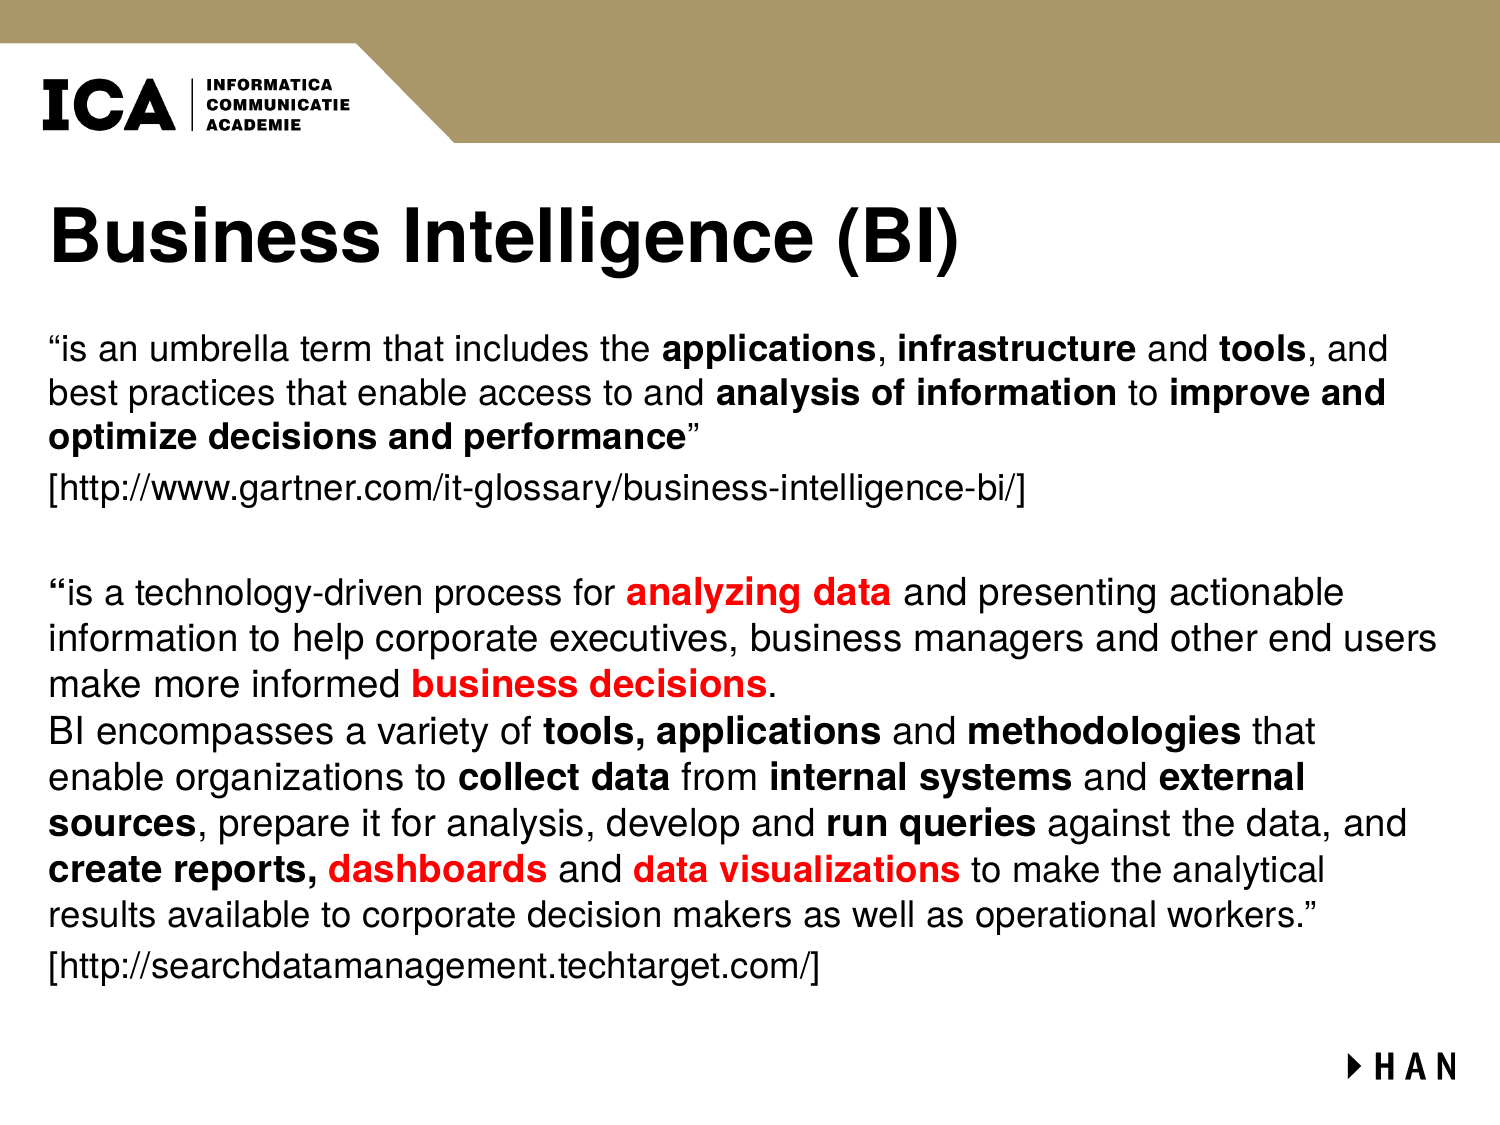

# Business Intelligence (BI)
“is an umbrella term that includes the applications, infrastructure and tools, and best practices that enable access to and analysis of information to improve and optimize decisions and performance”
[http://www.gartner.com/it-glossary/business-intelligence-bi/]

“is a technology-driven process for analyzing data and presenting actionable information to help corporate executives, business managers and other end users make more informed business decisions.
BI encompasses a variety of tools, applications and methodologies that enable organizations to collect data from internal systems and external sources, prepare it for analysis, develop and run queries against the data, and create reports, dashboards and data visualizations to make the analytical results available to corporate decision makers as well as operational workers.”
[http://searchdatamanagement.techtarget.com/]